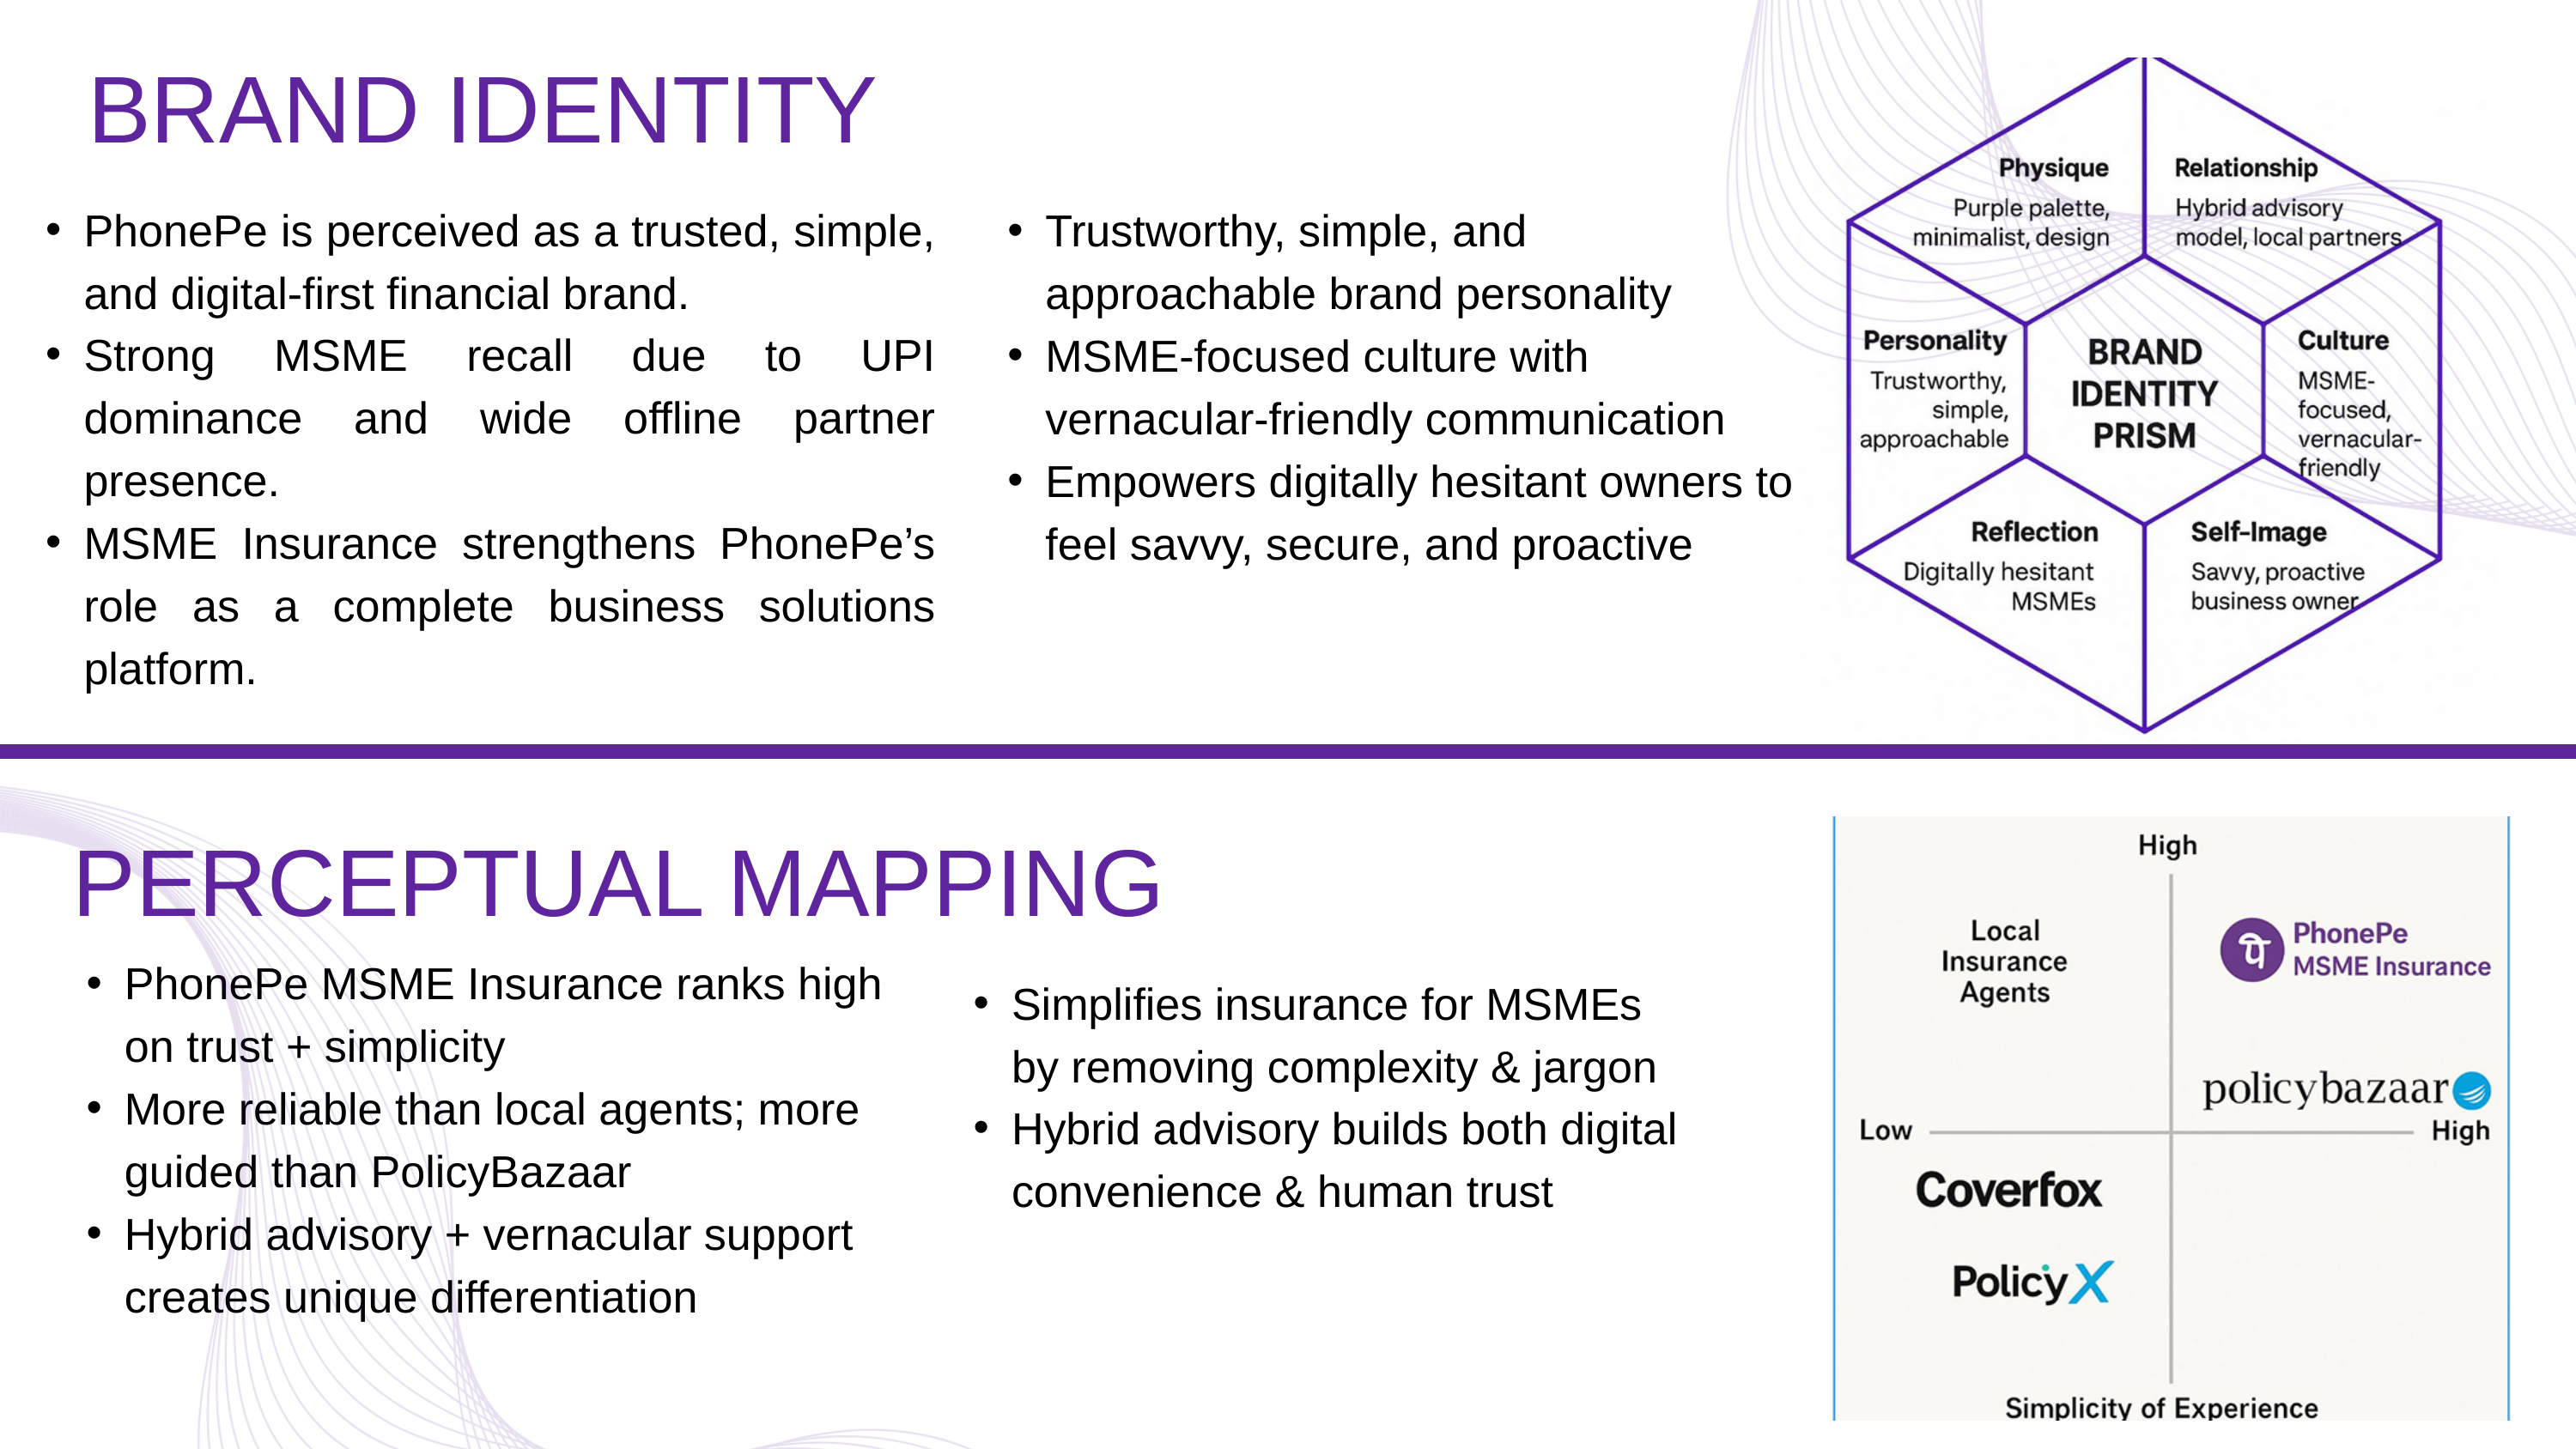

BRAND IDENTITY

PhonePe is perceived as a trusted, simple, and digital-first financial brand.
Strong MSME recall due to UPI dominance and wide offline partner presence.
MSME Insurance strengthens PhonePe’s role as a complete business solutions platform.

Trustworthy, simple, and approachable brand personality
MSME-focused culture with vernacular-friendly communication
Empowers digitally hesitant owners to feel savvy, secure, and proactive

PERCEPTUAL MAPPING

PhonePe MSME Insurance ranks high on trust + simplicity
More reliable than local agents; more guided than PolicyBazaar
Hybrid advisory + vernacular support creates unique differentiation
Simplifies insurance for MSMEs by removing complexity & jargon
Hybrid advisory builds both digital convenience & human trust